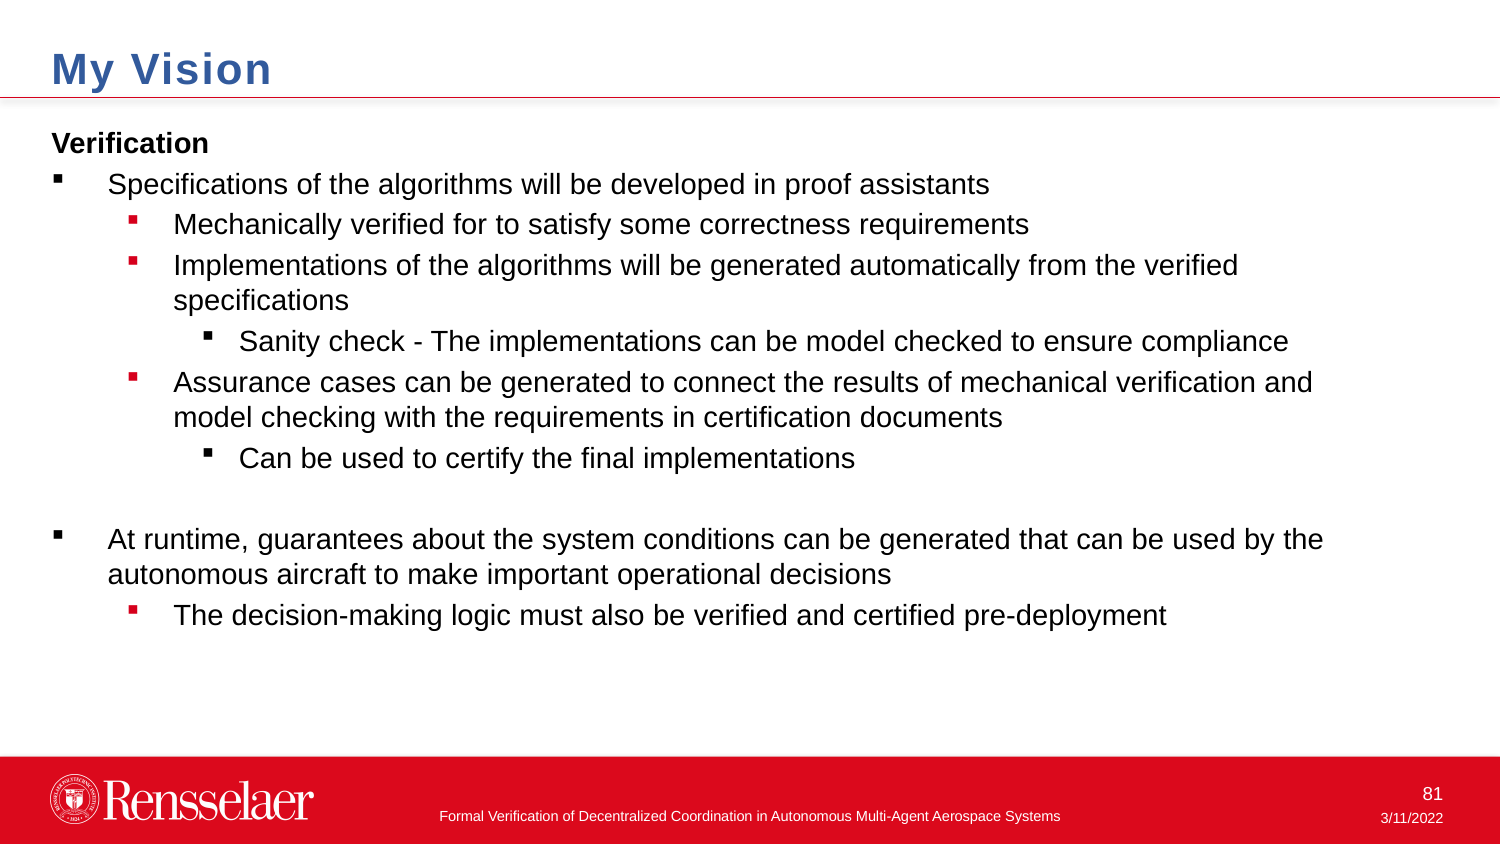

My Vision
Verification
Specifications of the algorithms will be developed in proof assistants
Mechanically verified for to satisfy some correctness requirements
Implementations of the algorithms will be generated automatically from the verified specifications
Sanity check - The implementations can be model checked to ensure compliance
Assurance cases can be generated to connect the results of mechanical verification and model checking with the requirements in certification documents
Can be used to certify the final implementations

At runtime, guarantees about the system conditions can be generated that can be used by the autonomous aircraft to make important operational decisions
The decision-making logic must also be verified and certified pre-deployment